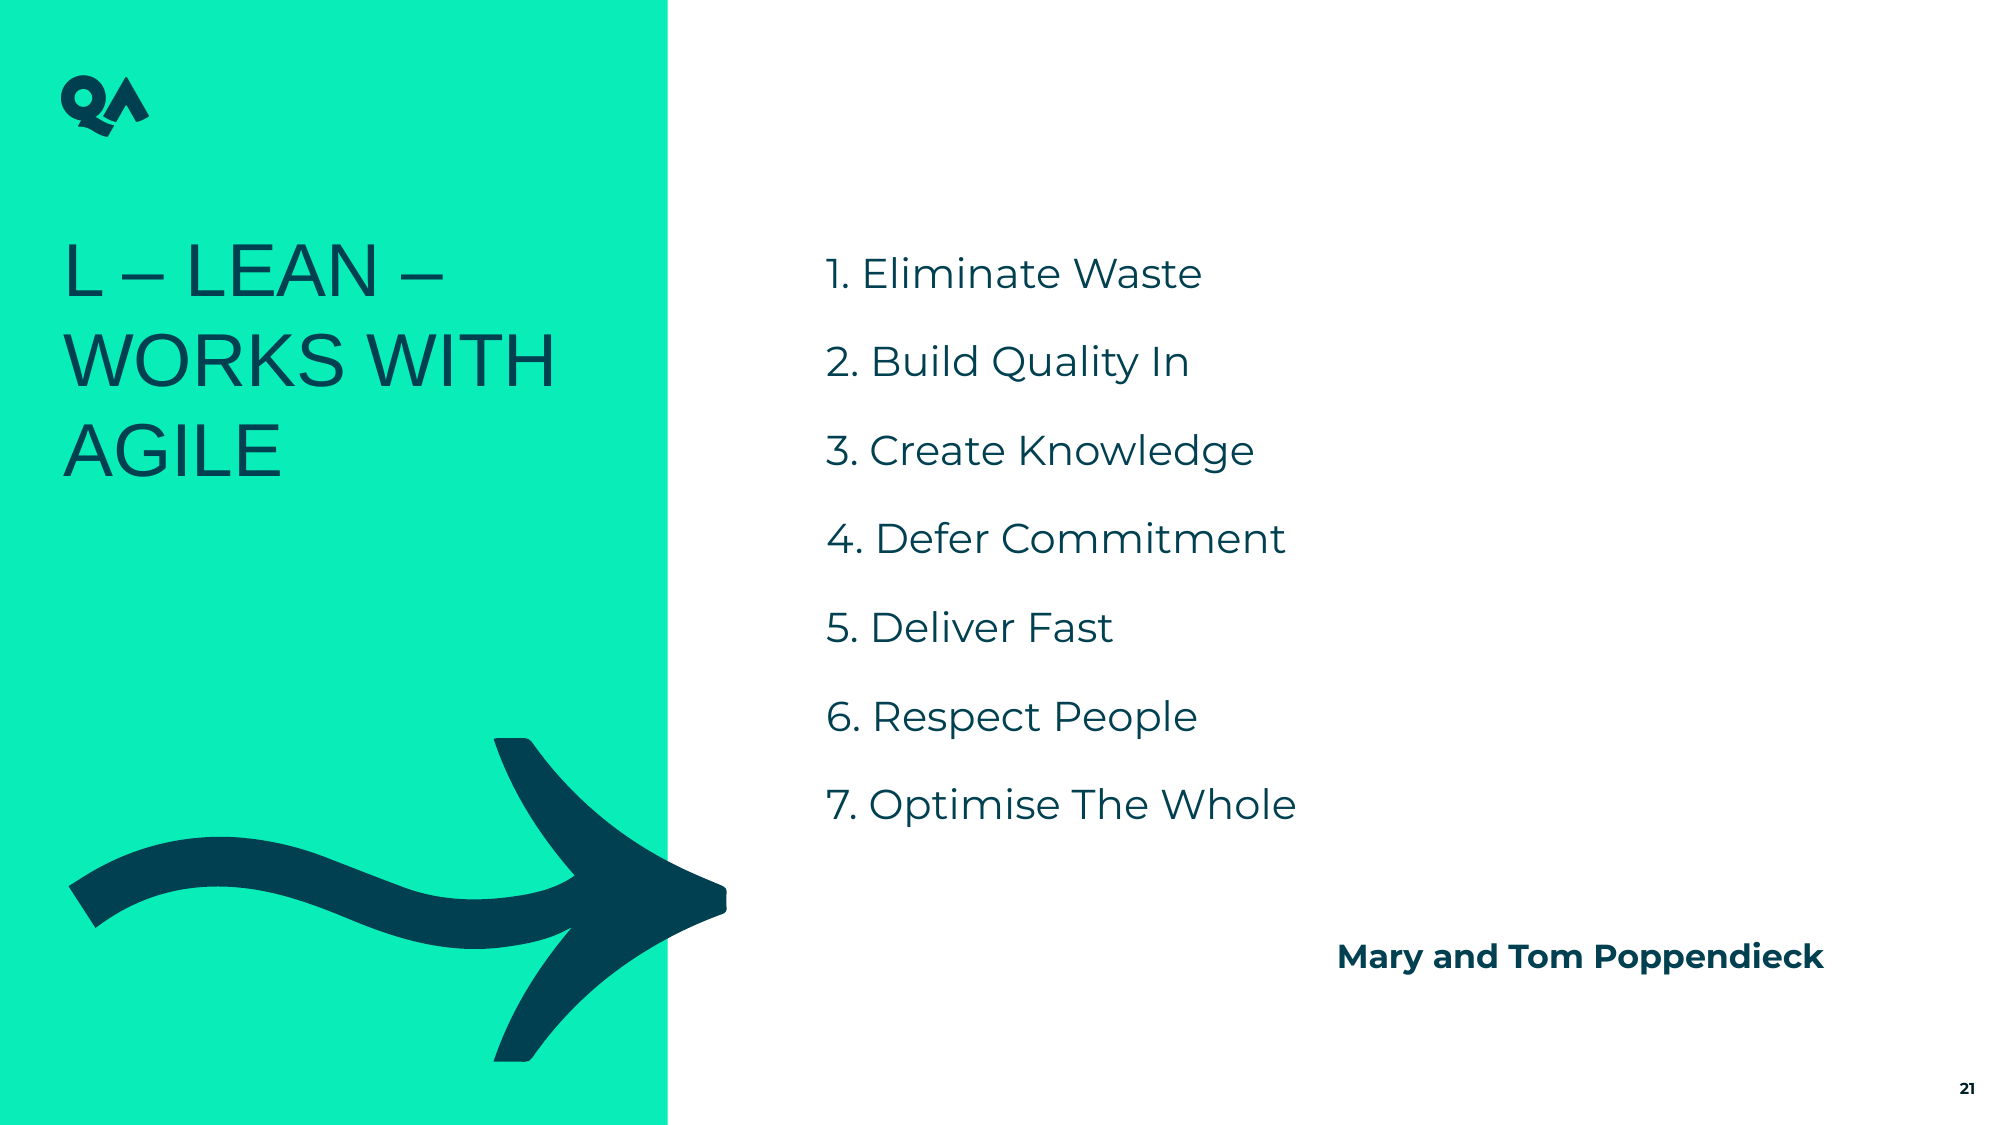

L – LEAN – Works With Agile
1. Eliminate Waste
2. Build Quality In
3. Create Knowledge
4. Defer Commitment
5. Deliver Fast
6. Respect People
7. Optimise The Whole

Mary and Tom Poppendieck

21